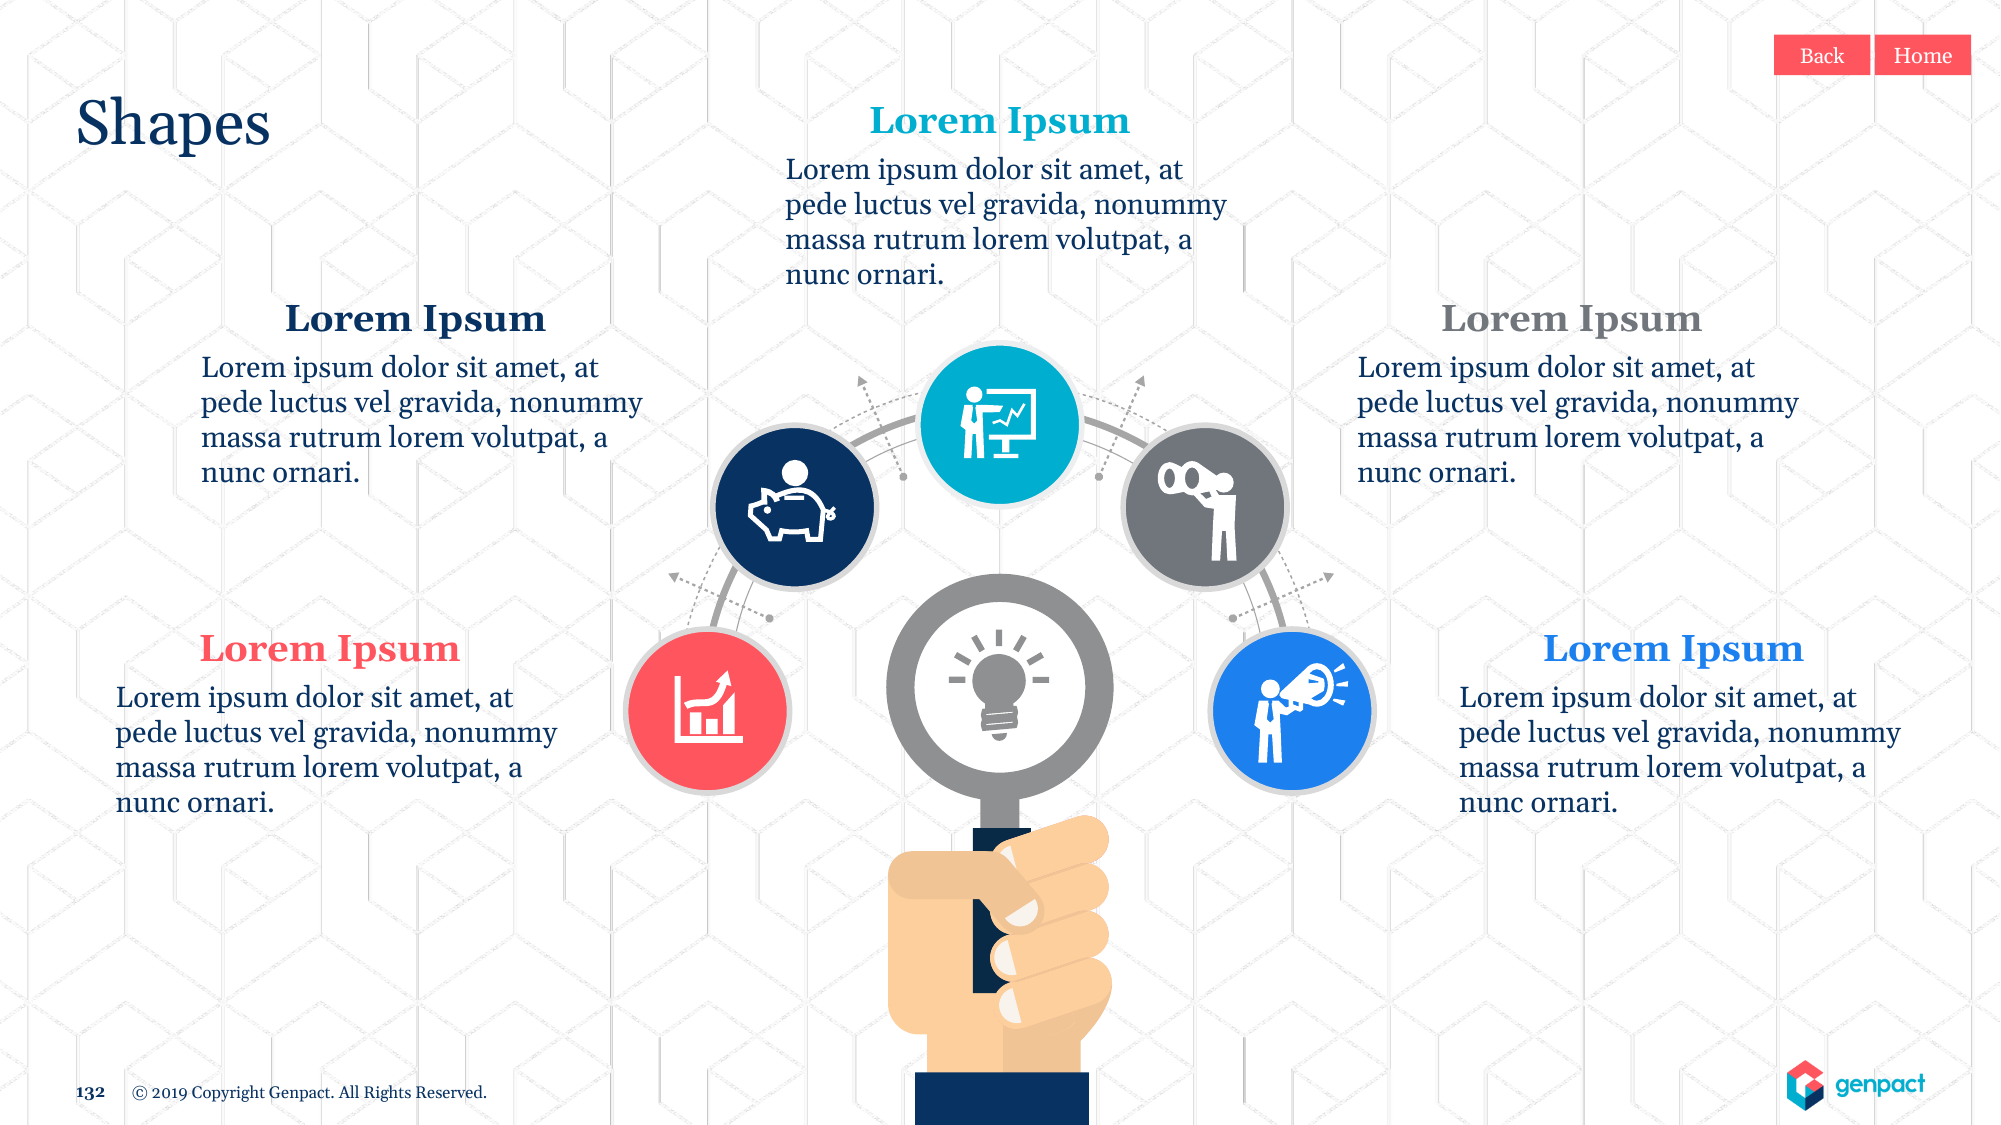

Back
Home
# Shapes
Lorem Ipsum
Lorem ipsum dolor sit amet, at pede luctus vel gravida, nonummy massa rutrum lorem volutpat, a nunc ornari.
Lorem Ipsum
Lorem ipsum dolor sit amet, at pede luctus vel gravida, nonummy massa rutrum lorem volutpat, a nunc ornari.
Lorem Ipsum
Lorem ipsum dolor sit amet, at pede luctus vel gravida, nonummy massa rutrum lorem volutpat, a nunc ornari.

Lorem Ipsum
Lorem ipsum dolor sit amet, at pede luctus vel gravida, nonummy massa rutrum lorem volutpat, a nunc ornari.
Lorem Ipsum
Lorem ipsum dolor sit amet, at pede luctus vel gravida, nonummy massa rutrum lorem volutpat, a nunc ornari.